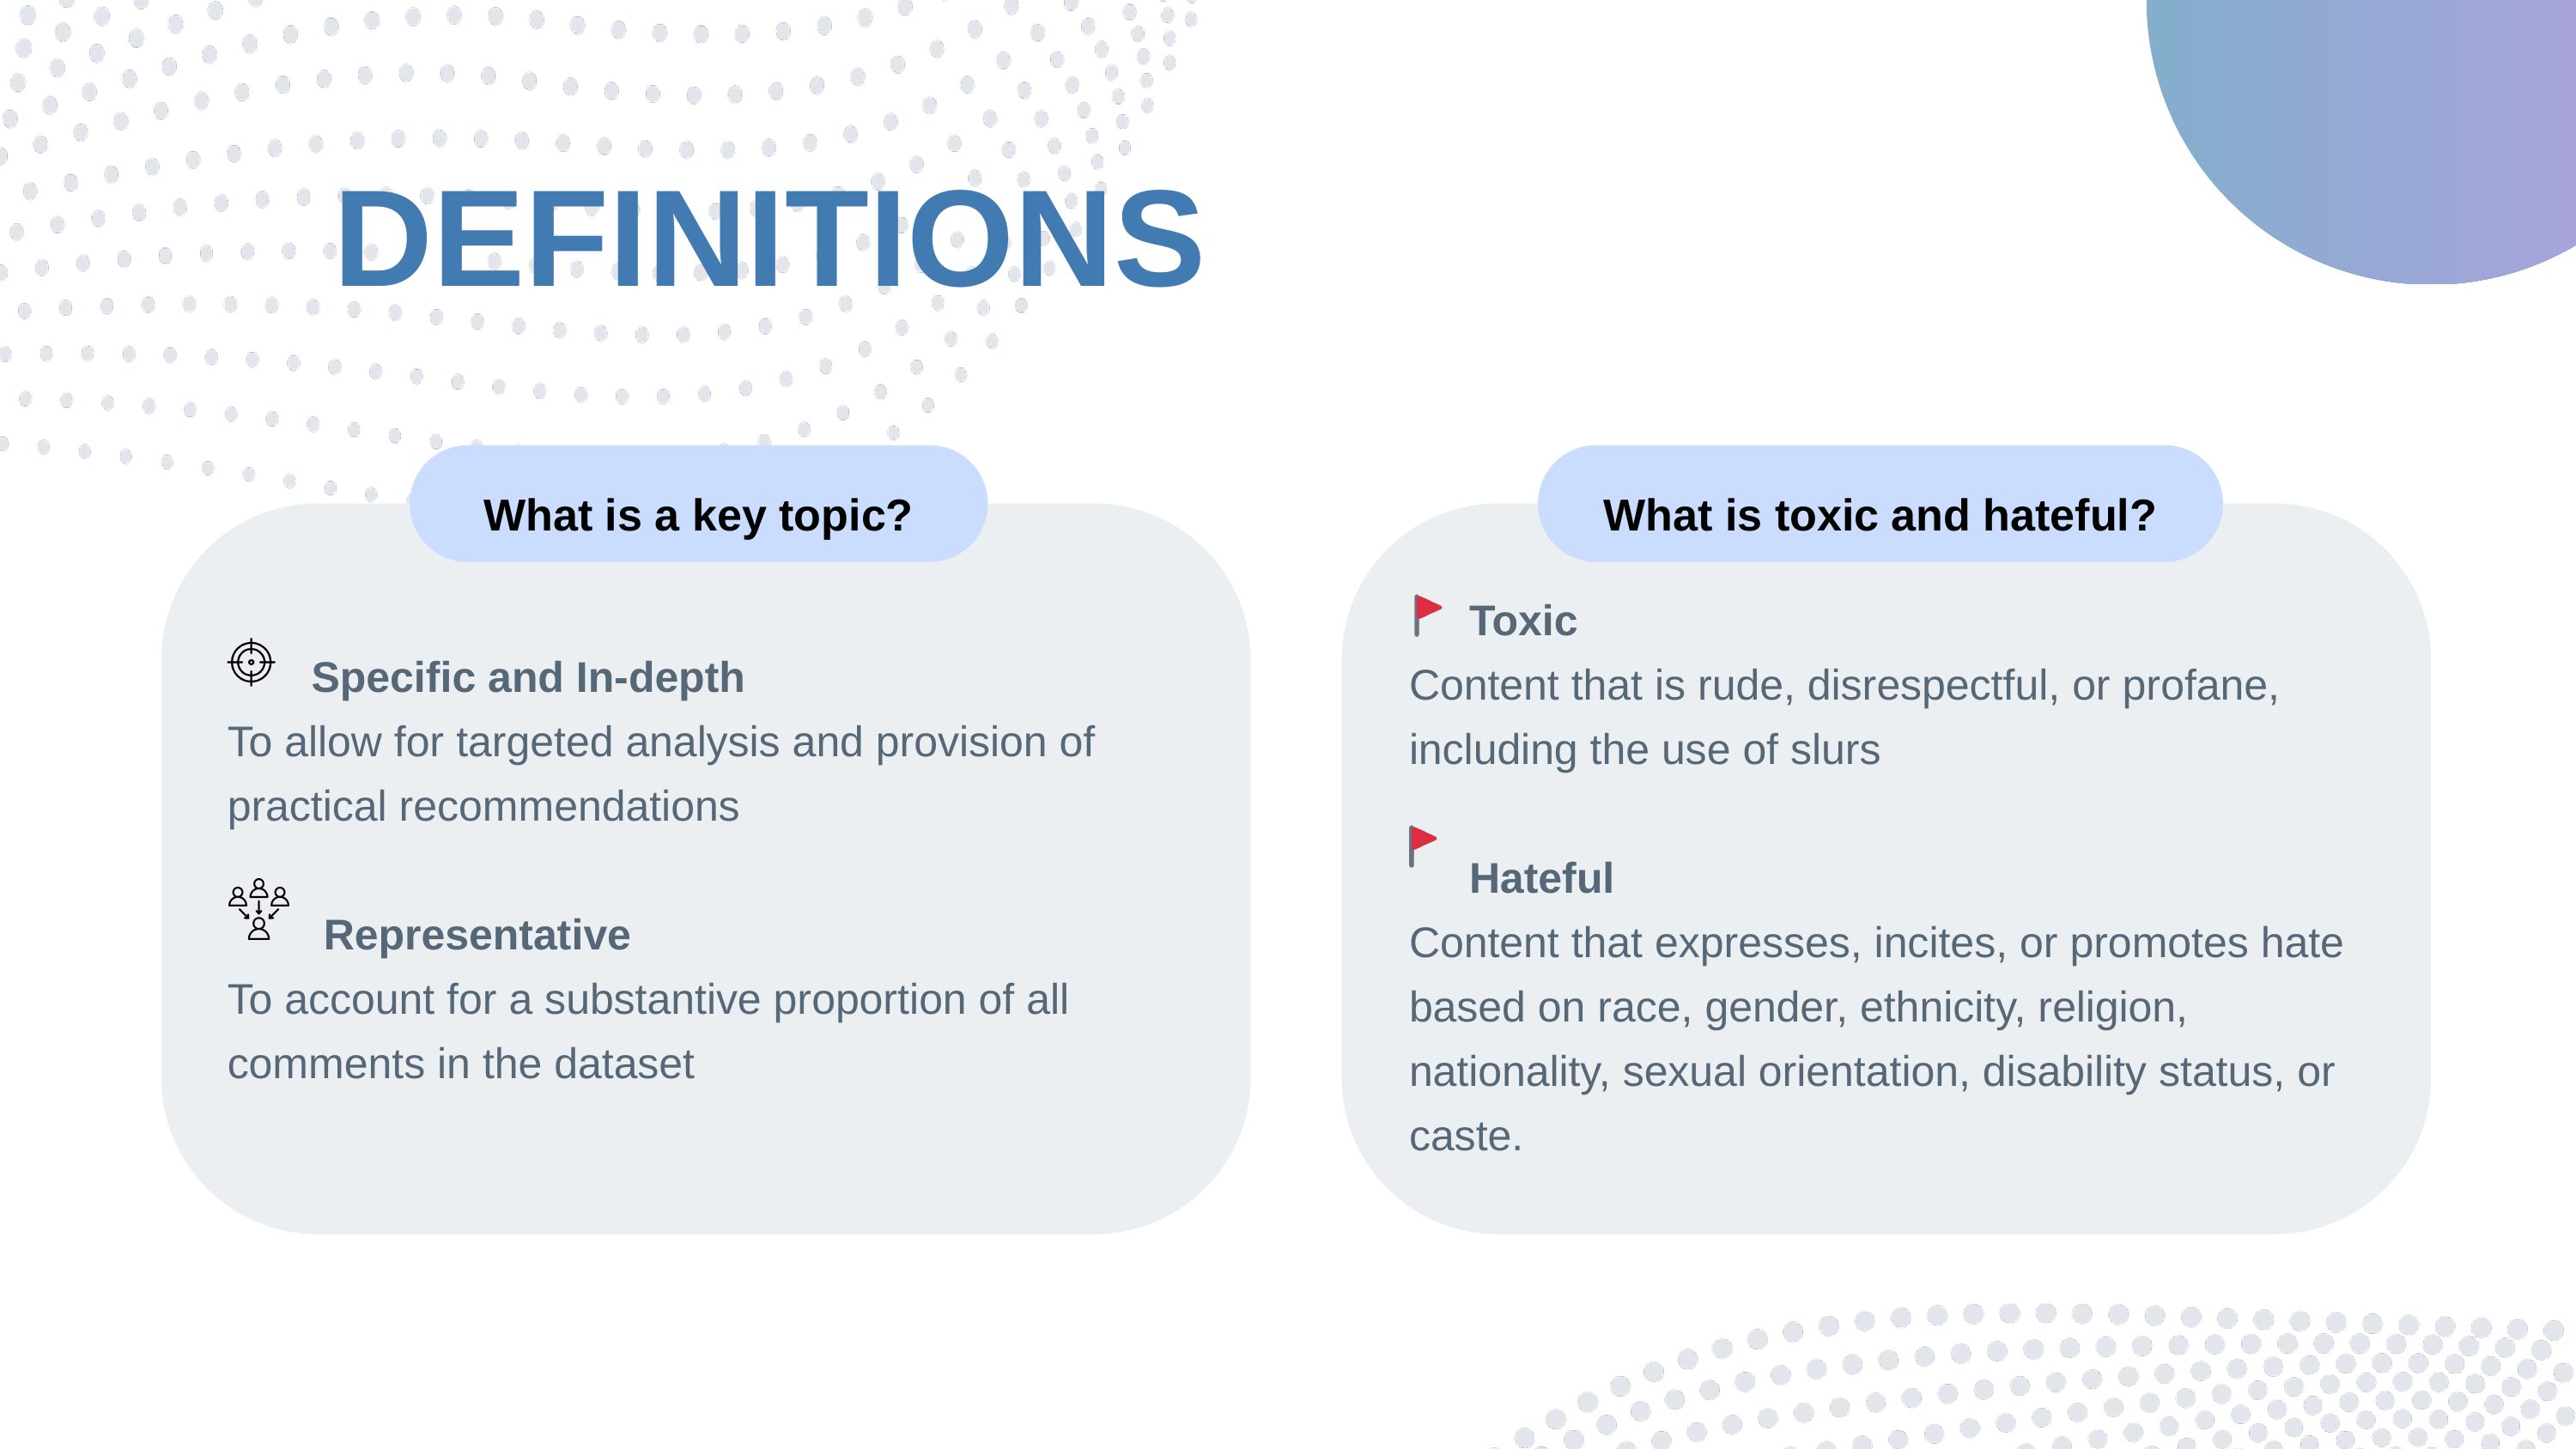

DEFINITIONS

What is a key topic?

What is toxic and hateful?

     Toxic
Content that is rude, disrespectful, or profane, including the use of slurs

     Hateful
Content that expresses, incites, or promotes hate based on race, gender, ethnicity, religion, nationality, sexual orientation, disability status, or caste.

       Specific and In-depth
To allow for targeted analysis and provision of practical recommendations

        Representative
To account for a substantive proportion of all comments in the dataset